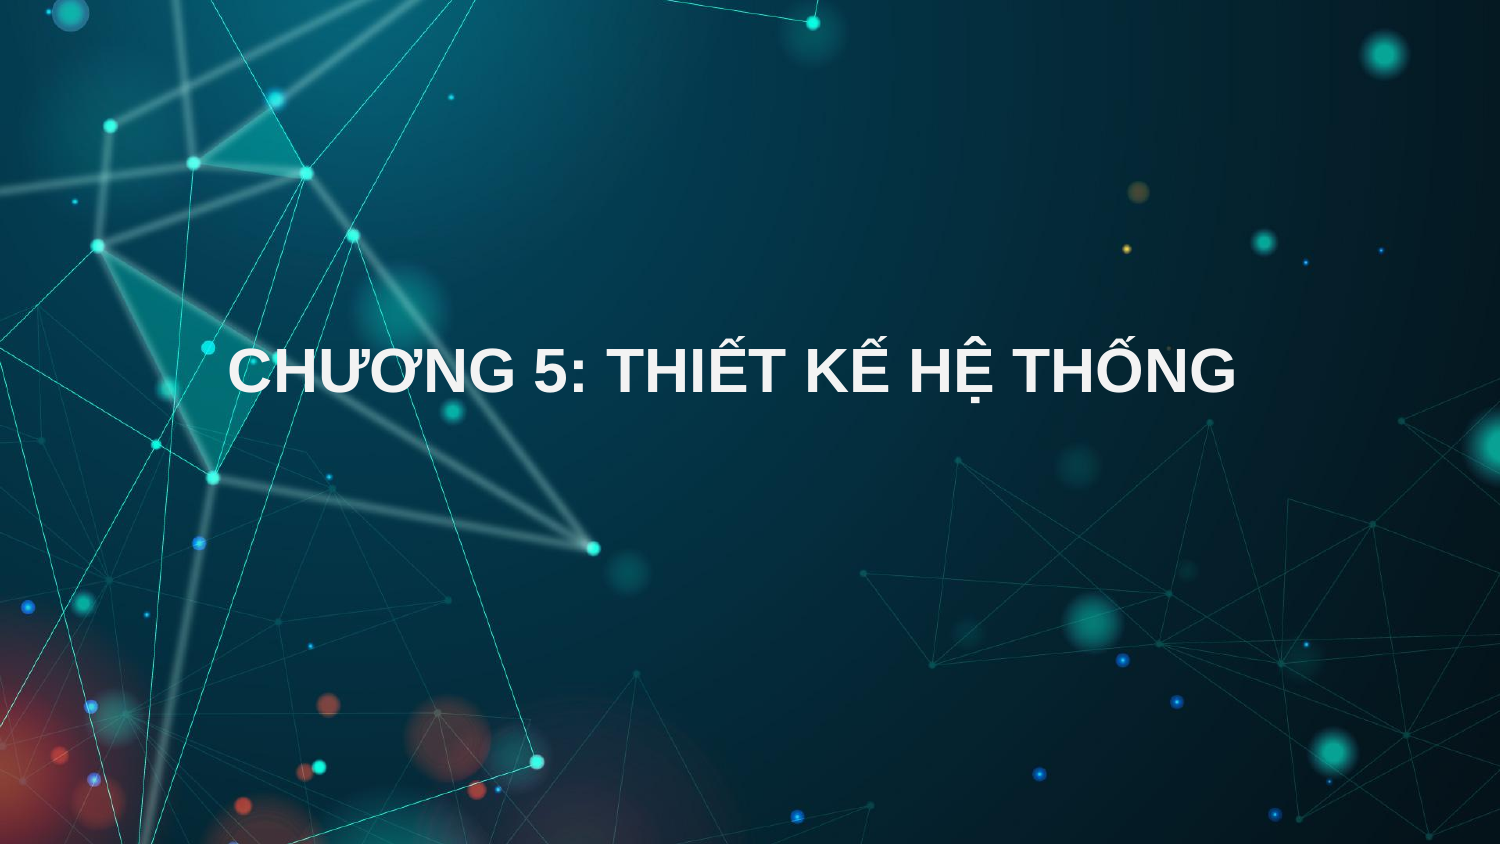

# CHƯƠNG 5: THIẾT KẾ HỆ THỐNG